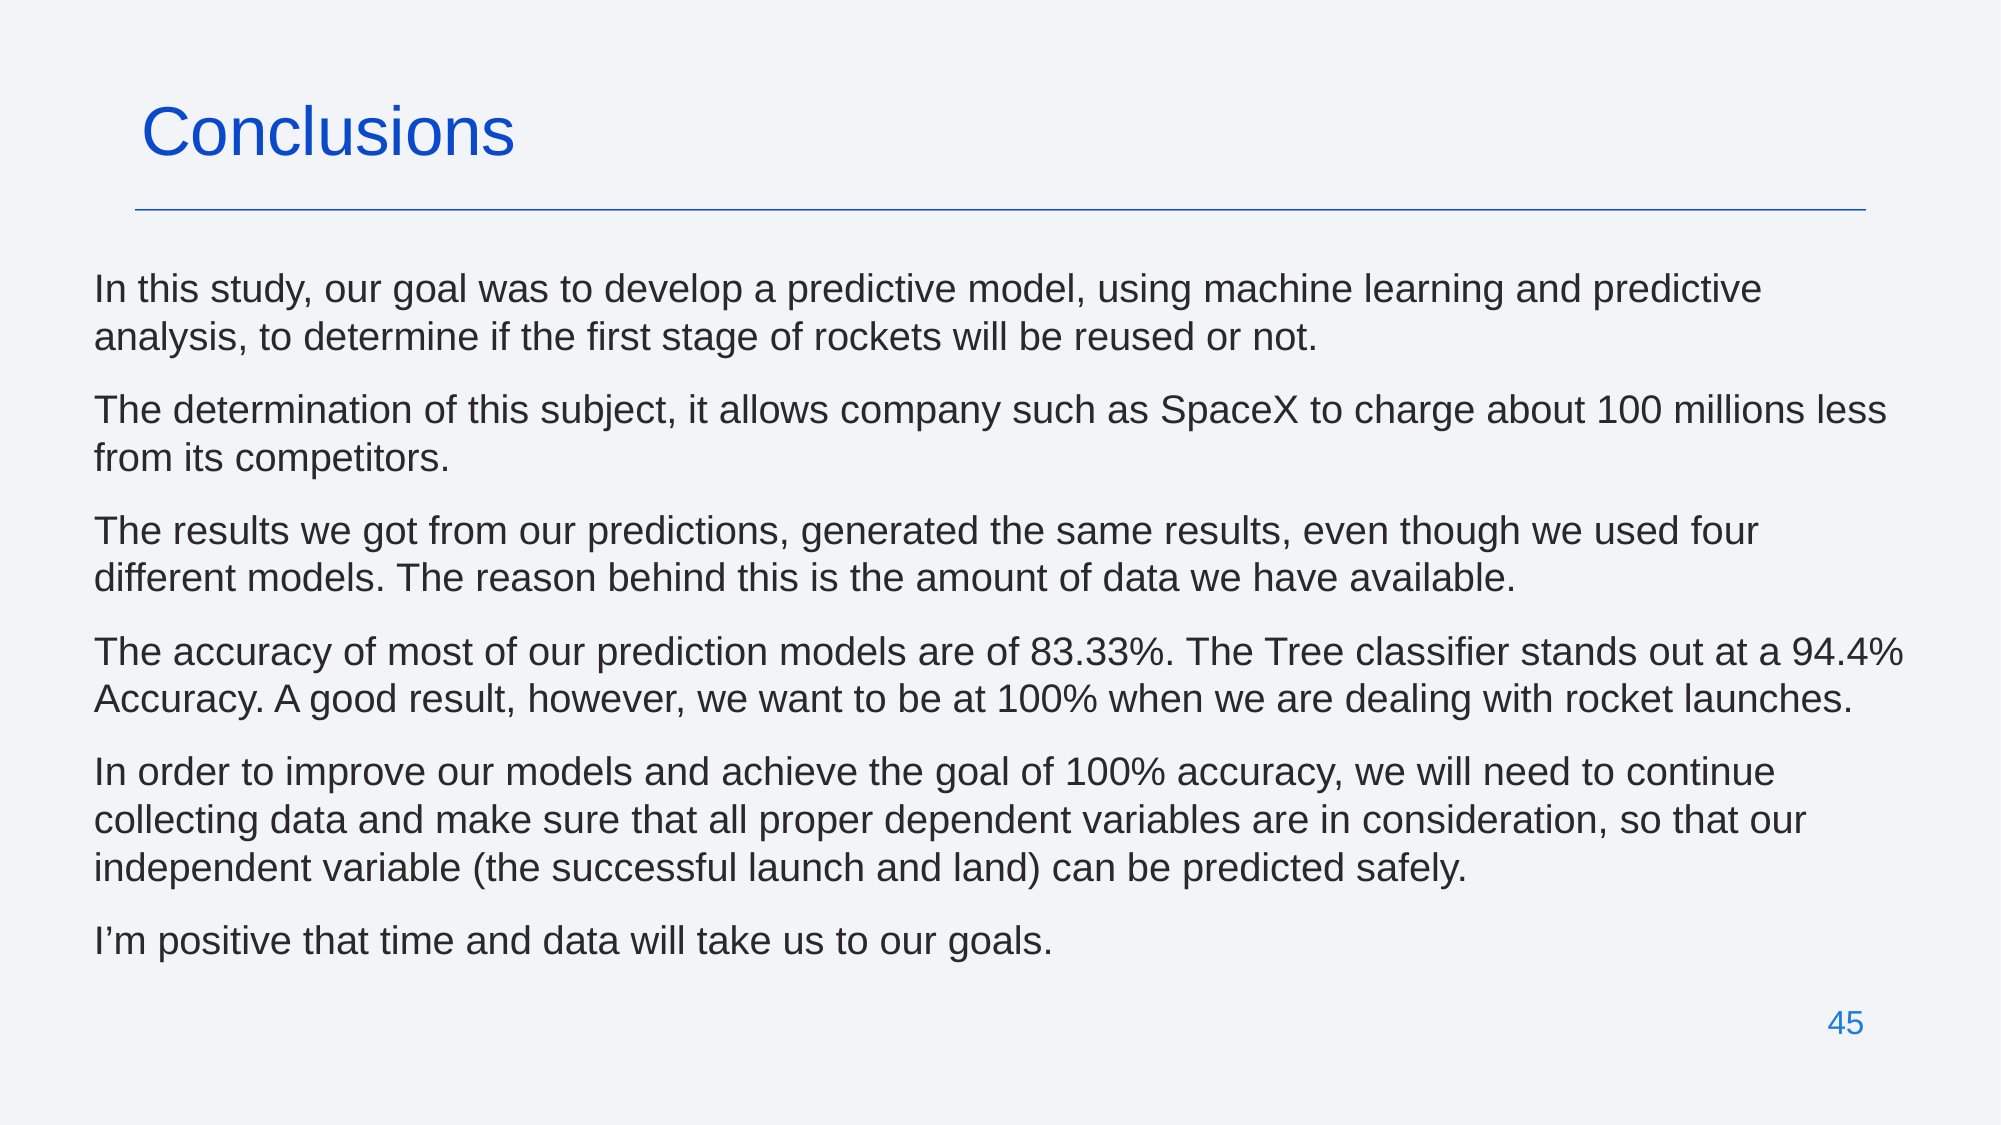

Conclusions
In this study, our goal was to develop a predictive model, using machine learning and predictive analysis, to determine if the first stage of rockets will be reused or not.
The determination of this subject, it allows company such as SpaceX to charge about 100 millions less from its competitors.
The results we got from our predictions, generated the same results, even though we used four different models. The reason behind this is the amount of data we have available.
The accuracy of most of our prediction models are of 83.33%. The Tree classifier stands out at a 94.4% Accuracy. A good result, however, we want to be at 100% when we are dealing with rocket launches.
In order to improve our models and achieve the goal of 100% accuracy, we will need to continue collecting data and make sure that all proper dependent variables are in consideration, so that our independent variable (the successful launch and land) can be predicted safely.
I’m positive that time and data will take us to our goals.
45